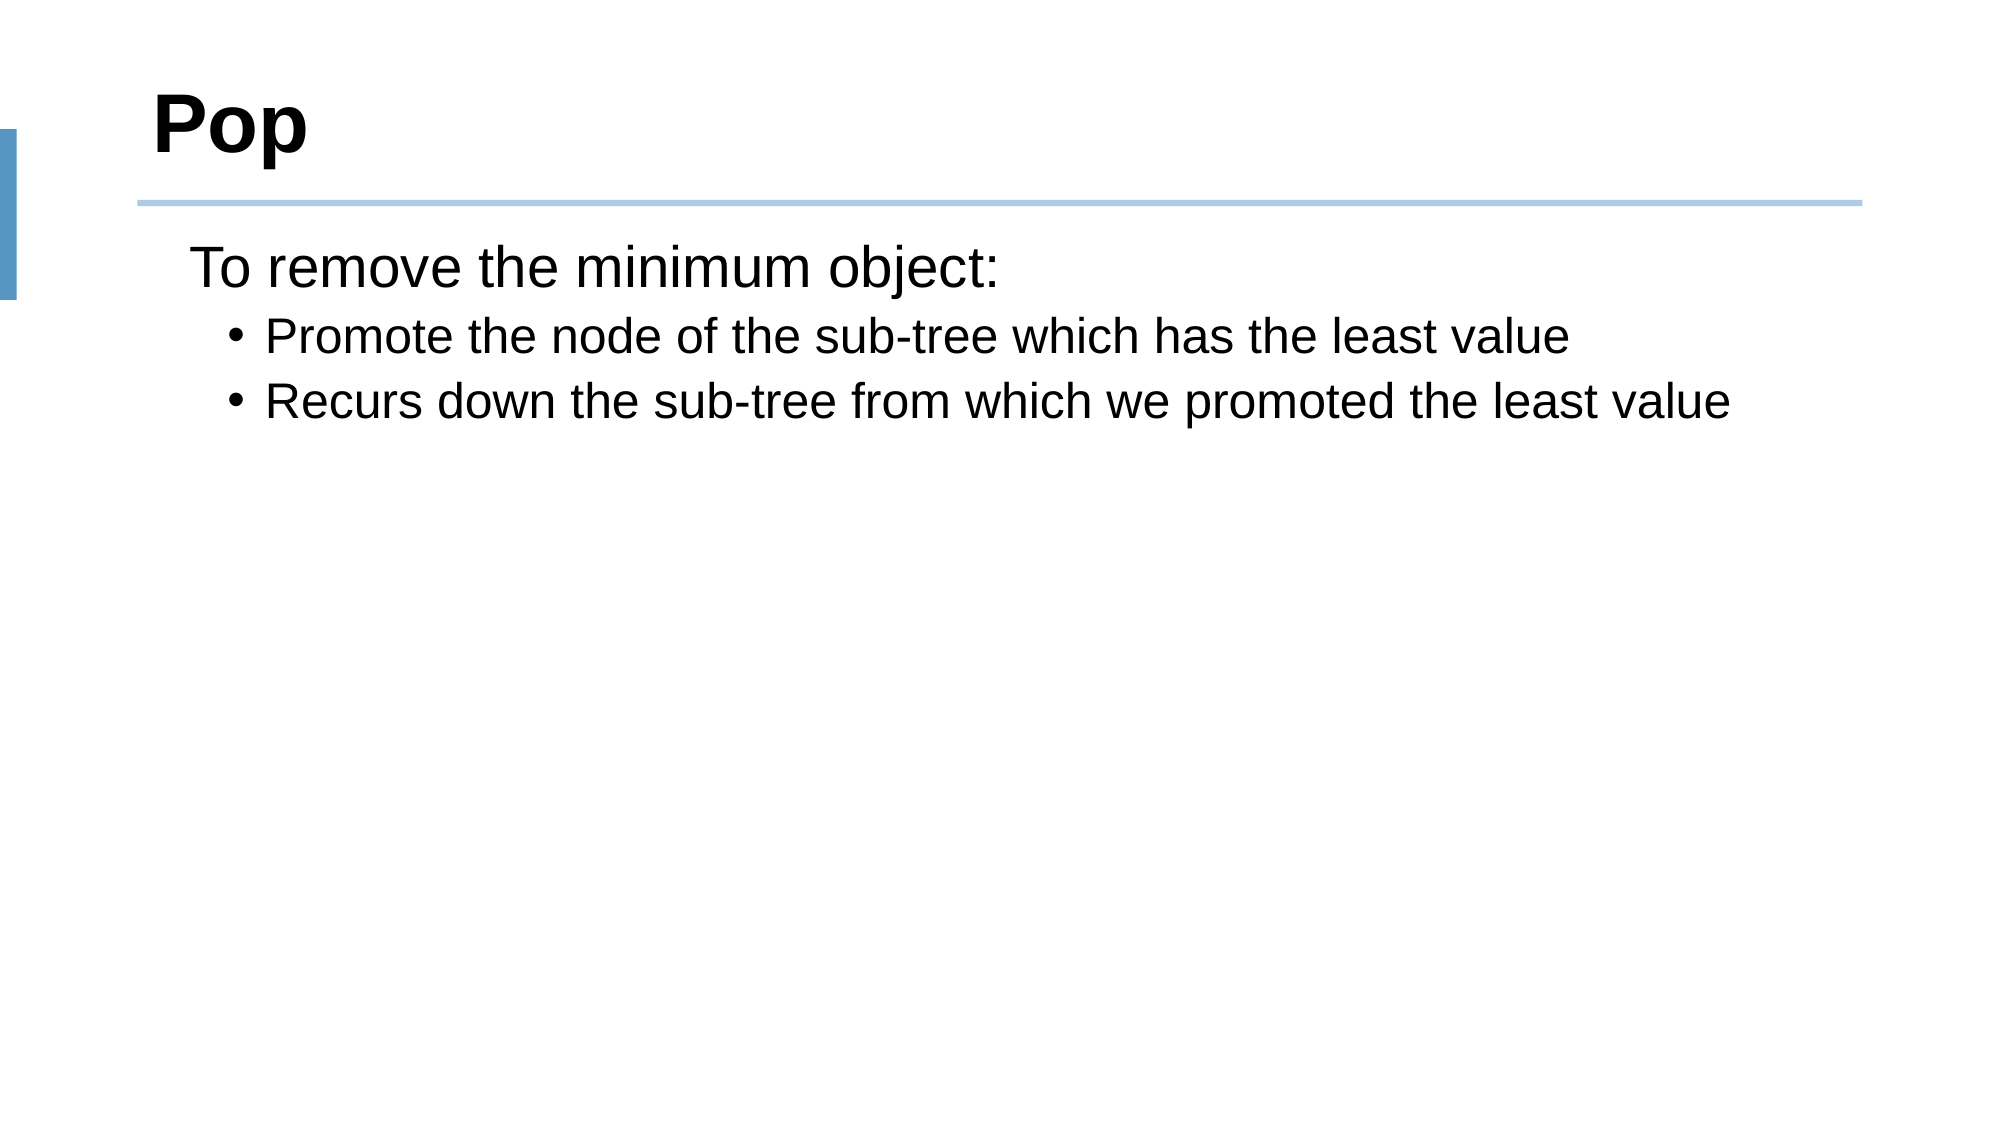

# Pop
	To remove the minimum object:
Promote the node of the sub-tree which has the least value
Recurs down the sub-tree from which we promoted the least value